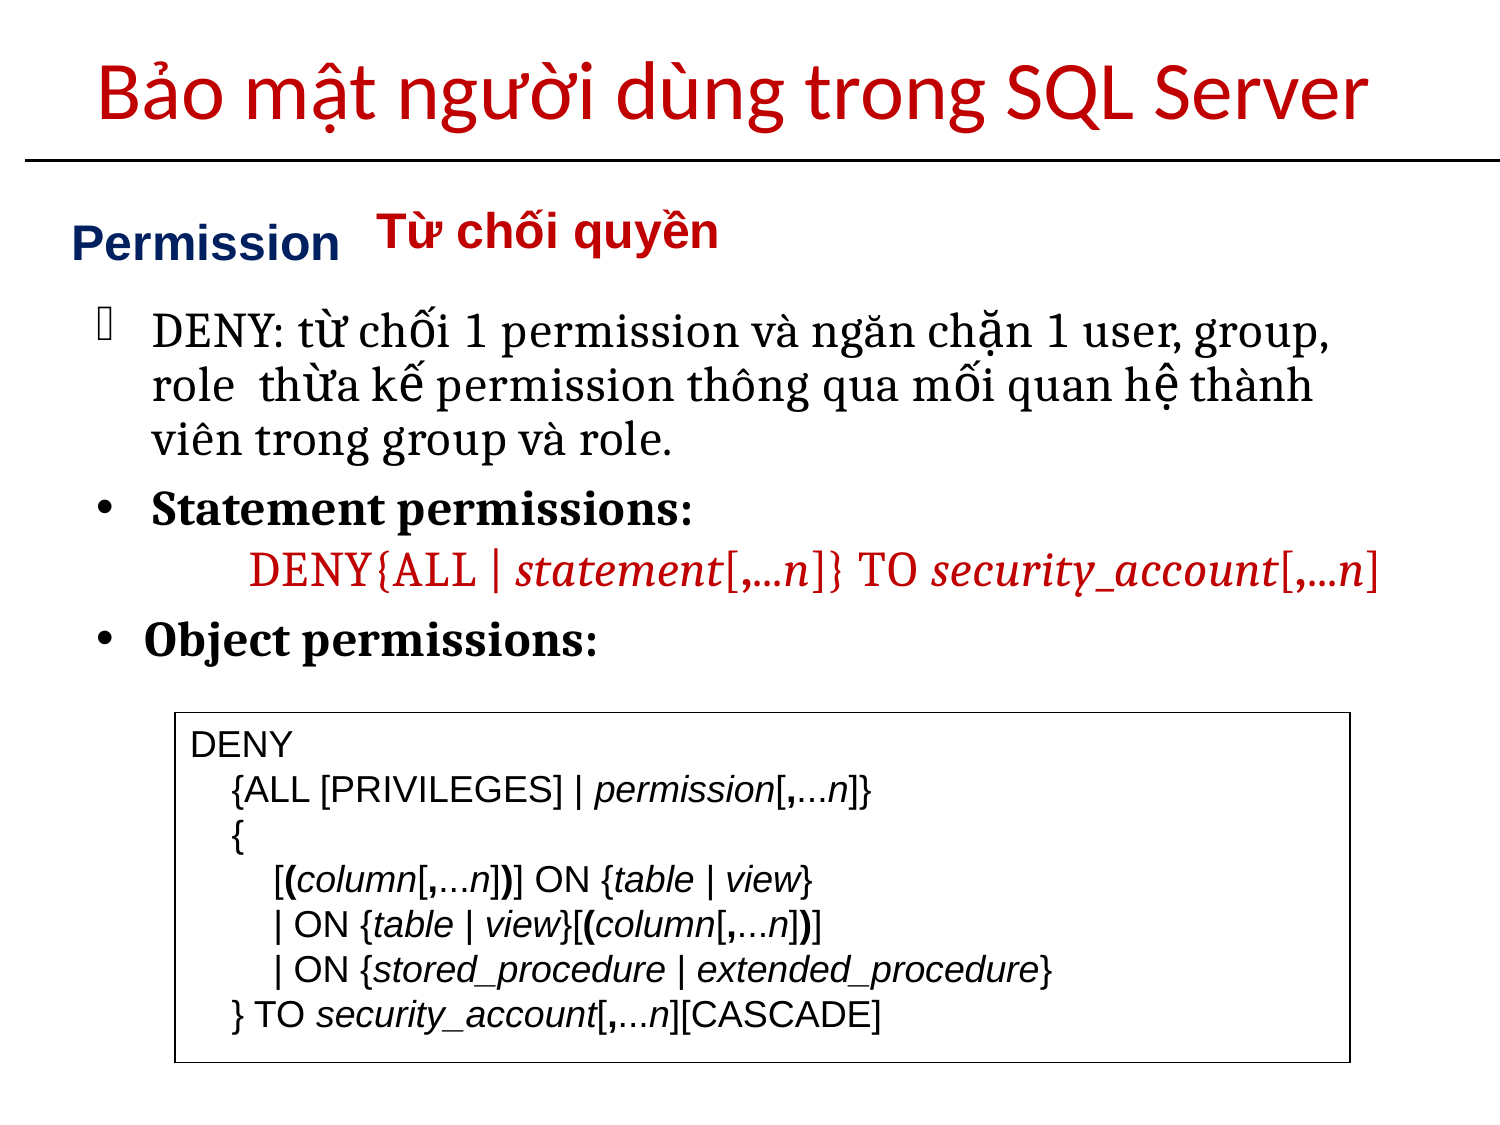

# Bảo mật người dùng trong SQL Server
Từ chối quyền
Permission
DENY: từ chối 1 permission và ngăn chặn 1 user, group, role  thừa kế permission thông qua mối quan hệ thành viên trong group và role.
Statement permissions:
 DENY{ALL | statement[,...n]} TO security_account[,...n]
Object permissions:
DENY
    {ALL [PRIVILEGES] | permission[,...n]}
    {
        [(column[,...n])] ON {table | view}
        | ON {table | view}[(column[,...n])]
        | ON {stored_procedure | extended_procedure}
    } TO security_account[,...n][CASCADE]